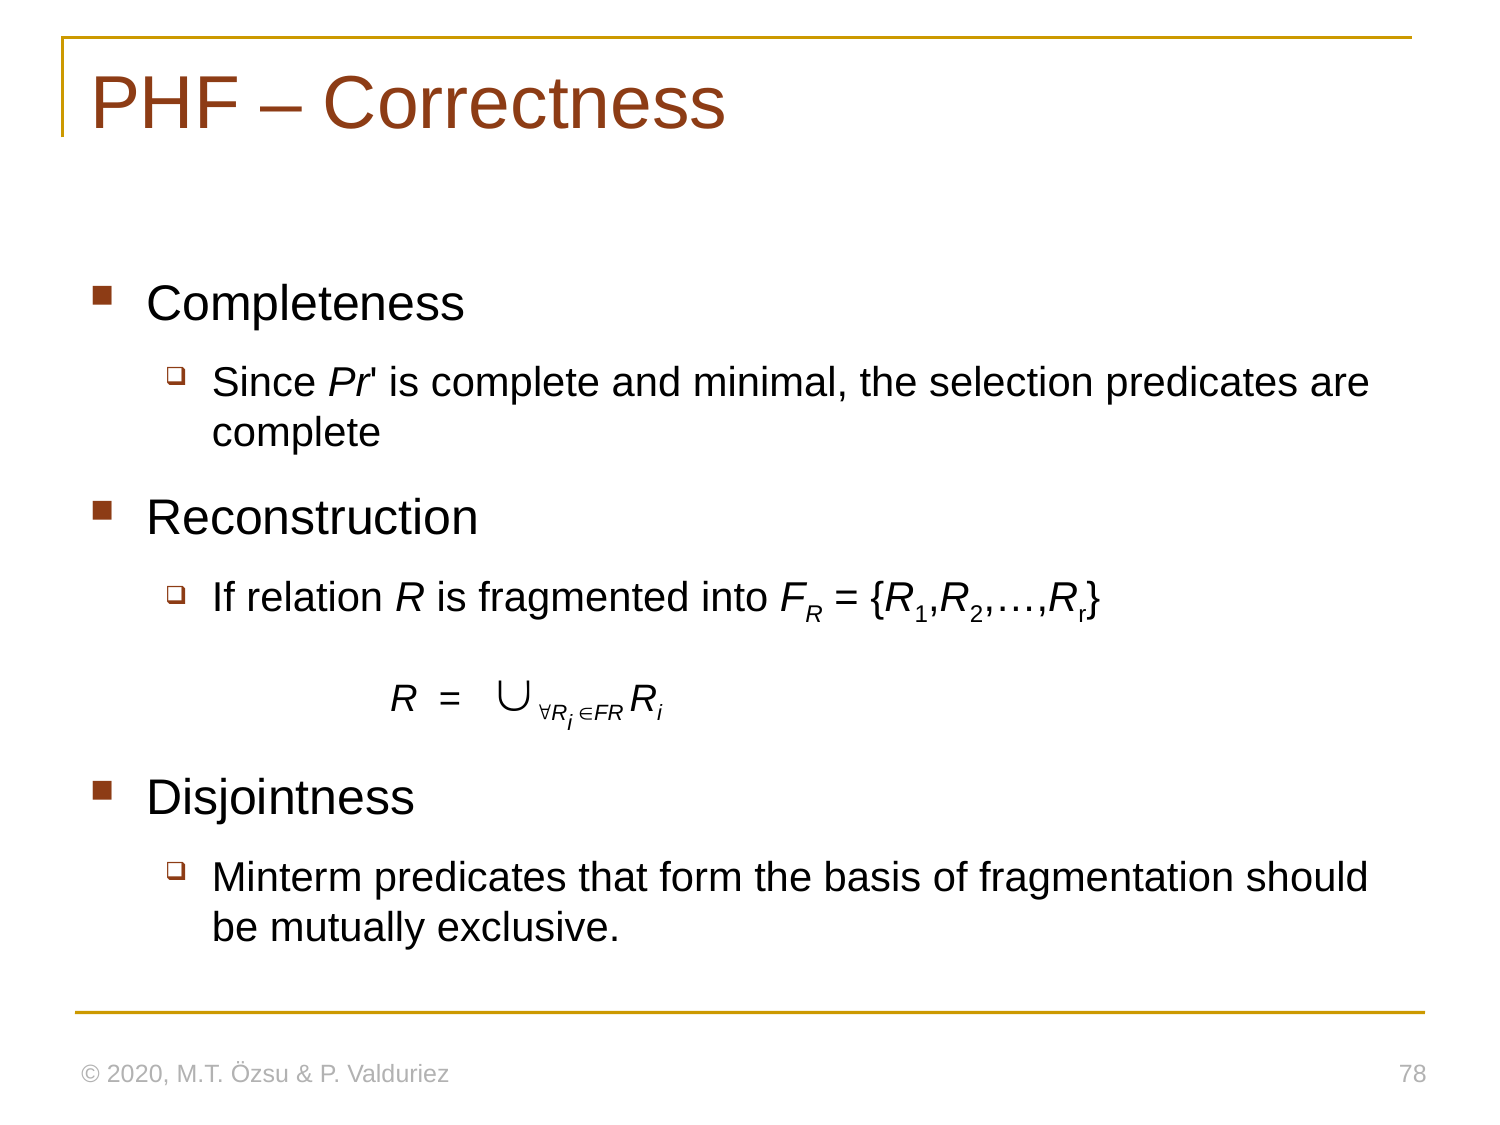

# PHF – Correctness
Completeness
Since Pr' is complete and minimal, the selection predicates are complete
Reconstruction
If relation R is fragmented into FR = {R1,R2,…,Rr}
R  =   ∪∀Ri ∈FR Ri
Disjointness
Minterm predicates that form the basis of fragmentation should be mutually exclusive.
© 2020, M.T. Özsu & P. Valduriez
78